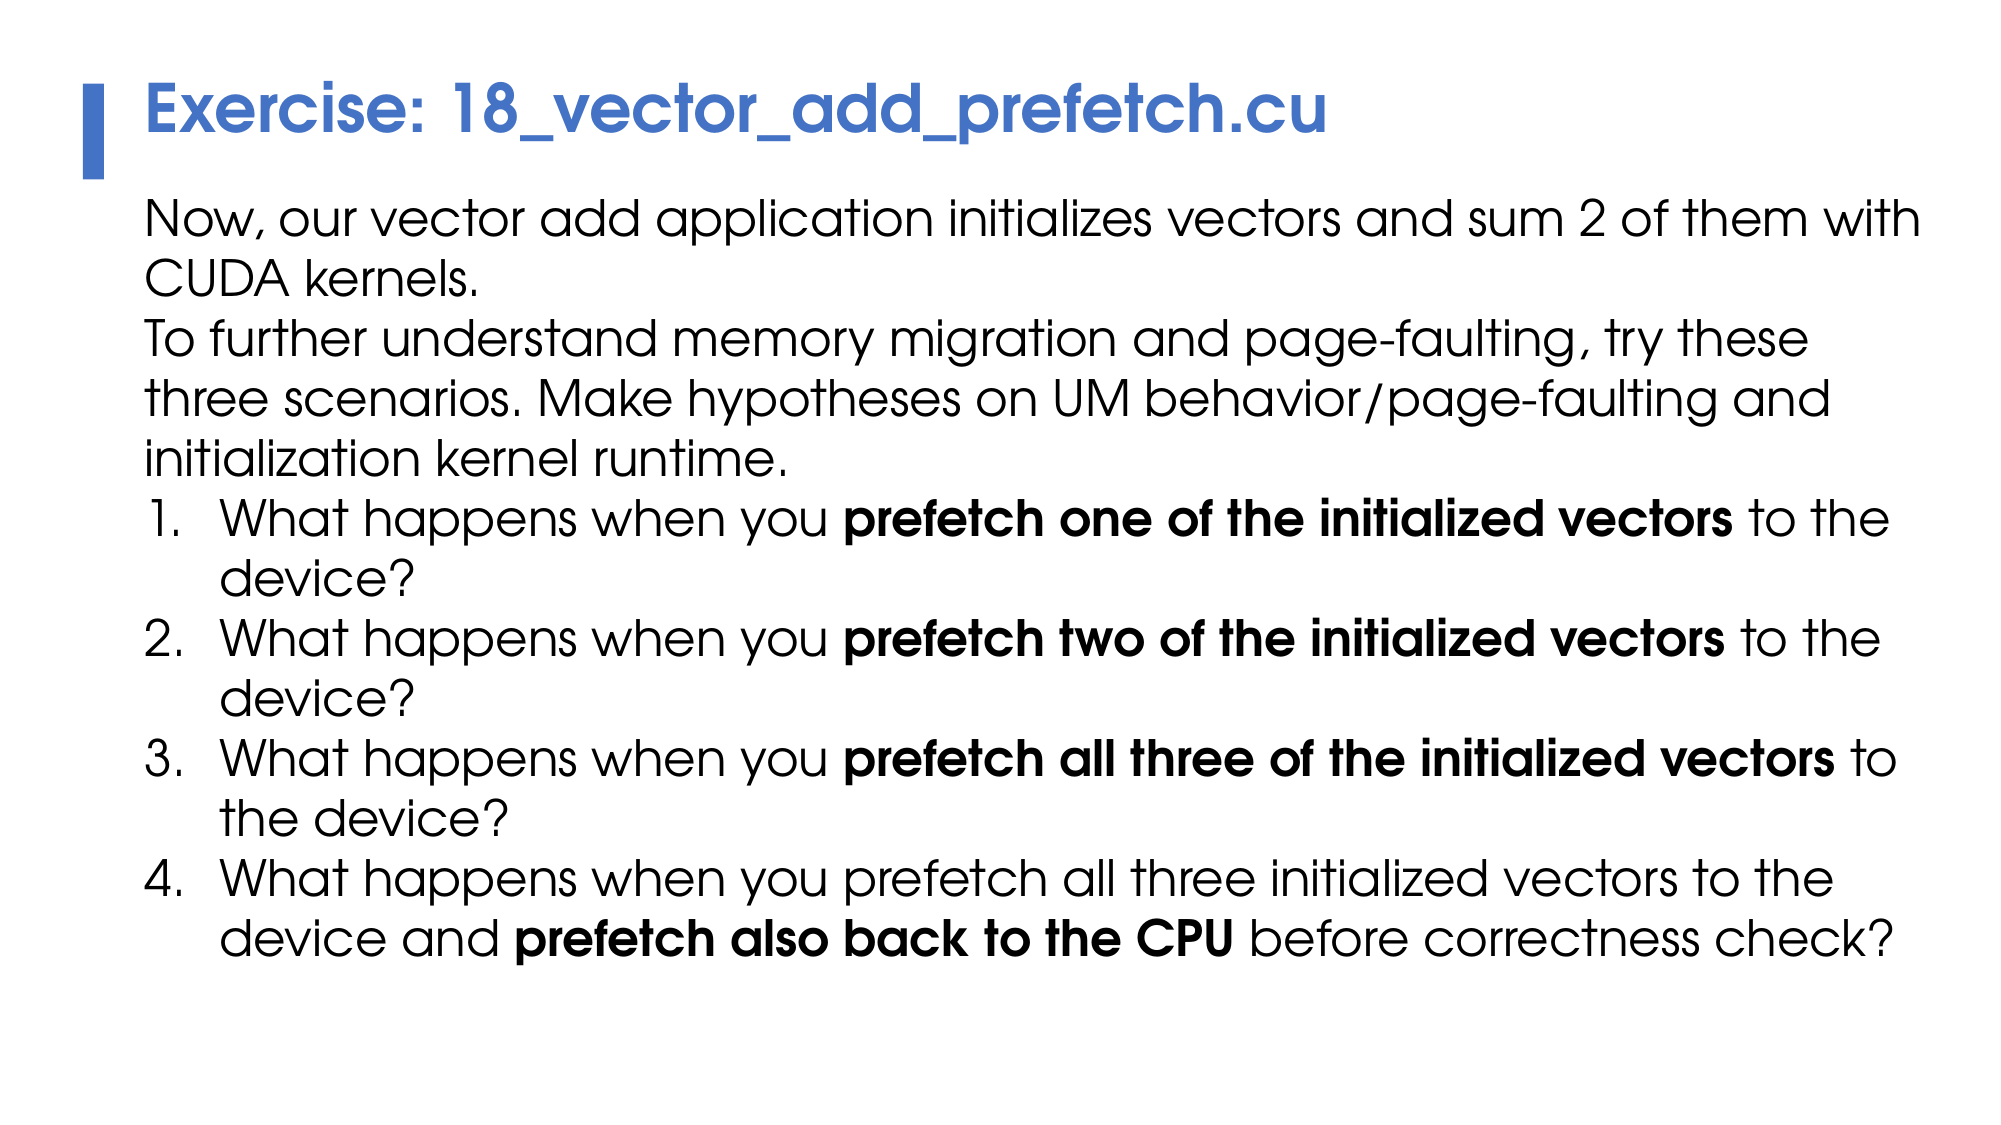

Exercise: 18_vector_add_prefetch.cu

Now, our vector add application initializes vectors and sum 2 of them with CUDA kernels.
To further understand memory migration and page-faulting, try these three scenarios. Make hypotheses on UM behavior/page-faulting and initialization kernel runtime.
What happens when you prefetch one of the initialized vectors to the device?
What happens when you prefetch two of the initialized vectors to the device?
What happens when you prefetch all three of the initialized vectors to the device?
What happens when you prefetch all three initialized vectors to the device and prefetch also back to the CPU before correctness check?